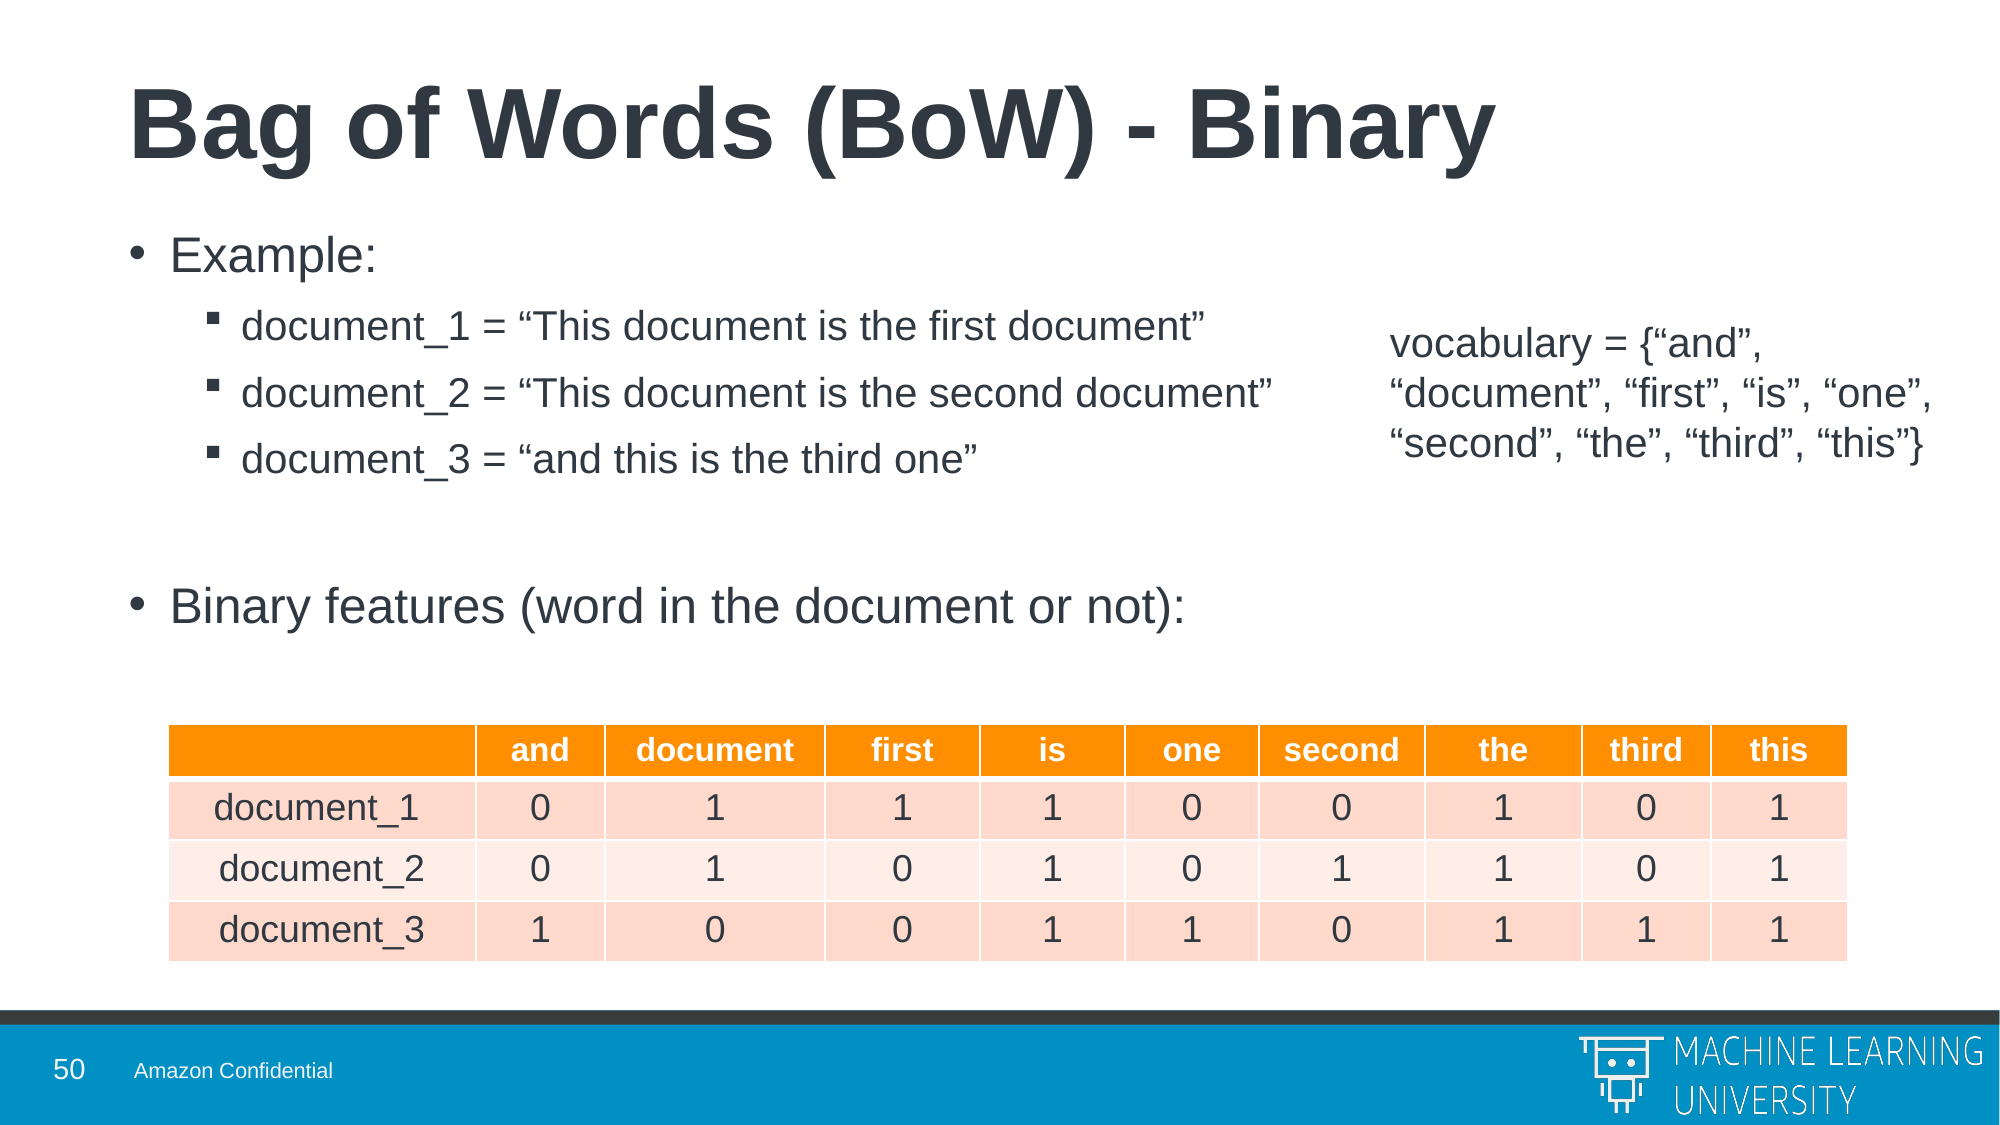

# Bag of Words (BoW) - Binary
Example:
document_1 = “This document is the first document”
document_2 = “This document is the second document”
document_3 = “and this is the third one”

Binary features (word in the document or not):
vocabulary = {“and”, “document”, “first”, “is”, “one”, “second”, “the”, “third”, “this”}
|  | and | document | first | is | one | second | the | third | this |
| --- | --- | --- | --- | --- | --- | --- | --- | --- | --- |
| document\_1 | 0 | 1 | 1 | 1 | 0 | 0 | 1 | 0 | 1 |
| document\_2 | 0 | 1 | 0 | 1 | 0 | 1 | 1 | 0 | 1 |
| document\_3 | 1 | 0 | 0 | 1 | 1 | 0 | 1 | 1 | 1 |